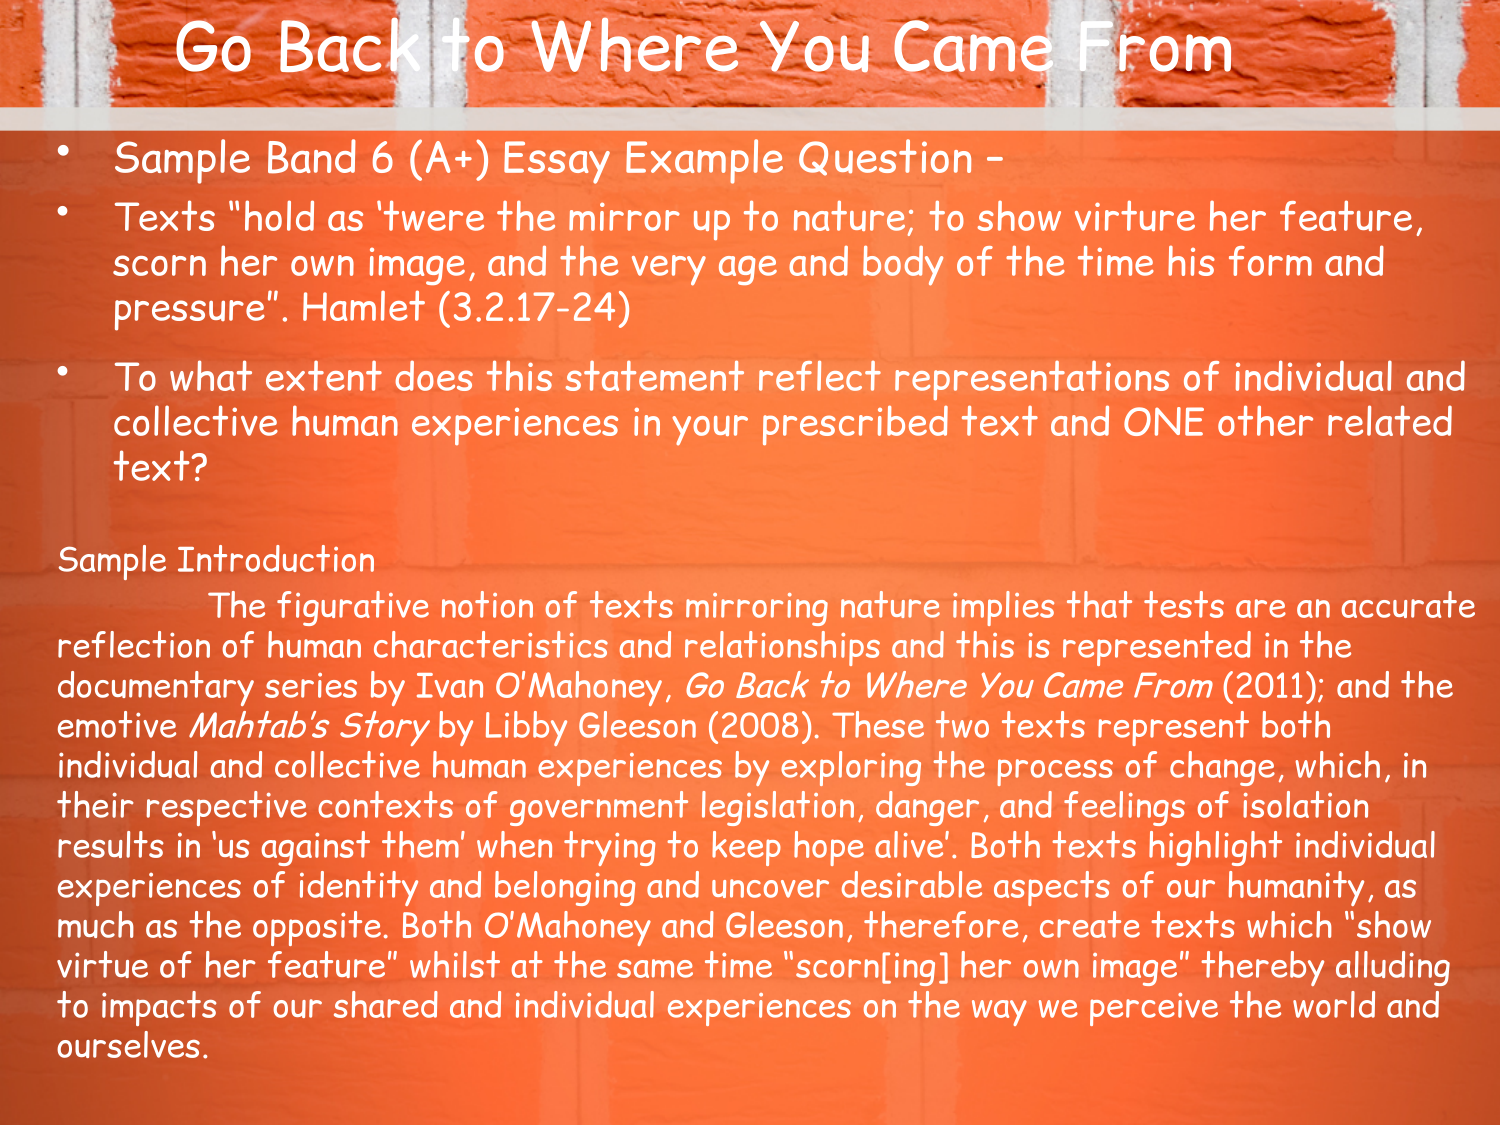

# Go Back to Where You Came From
Sample Band 6 (A+) Essay Example Question –
Texts “hold as ‘twere the mirror up to nature; to show virture her feature, scorn her own image, and the very age and body of the time his form and pressure”. Hamlet (3.2.17-24)
To what extent does this statement reflect representations of individual and collective human experiences in your prescribed text and ONE other related text?

Sample Introduction
	The figurative notion of texts mirroring nature implies that tests are an accurate reflection of human characteristics and relationships and this is represented in the documentary series by Ivan O’Mahoney, Go Back to Where You Came From (2011); and the emotive Mahtab’s Story by Libby Gleeson (2008). These two texts represent both individual and collective human experiences by exploring the process of change, which, in their respective contexts of government legislation, danger, and feelings of isolation results in ‘us against them’ when trying to keep hope alive’. Both texts highlight individual experiences of identity and belonging and uncover desirable aspects of our humanity, as much as the opposite. Both O’Mahoney and Gleeson, therefore, create texts which “show virtue of her feature” whilst at the same time “scorn[ing] her own image” thereby alluding to impacts of our shared and individual experiences on the way we perceive the world and ourselves.